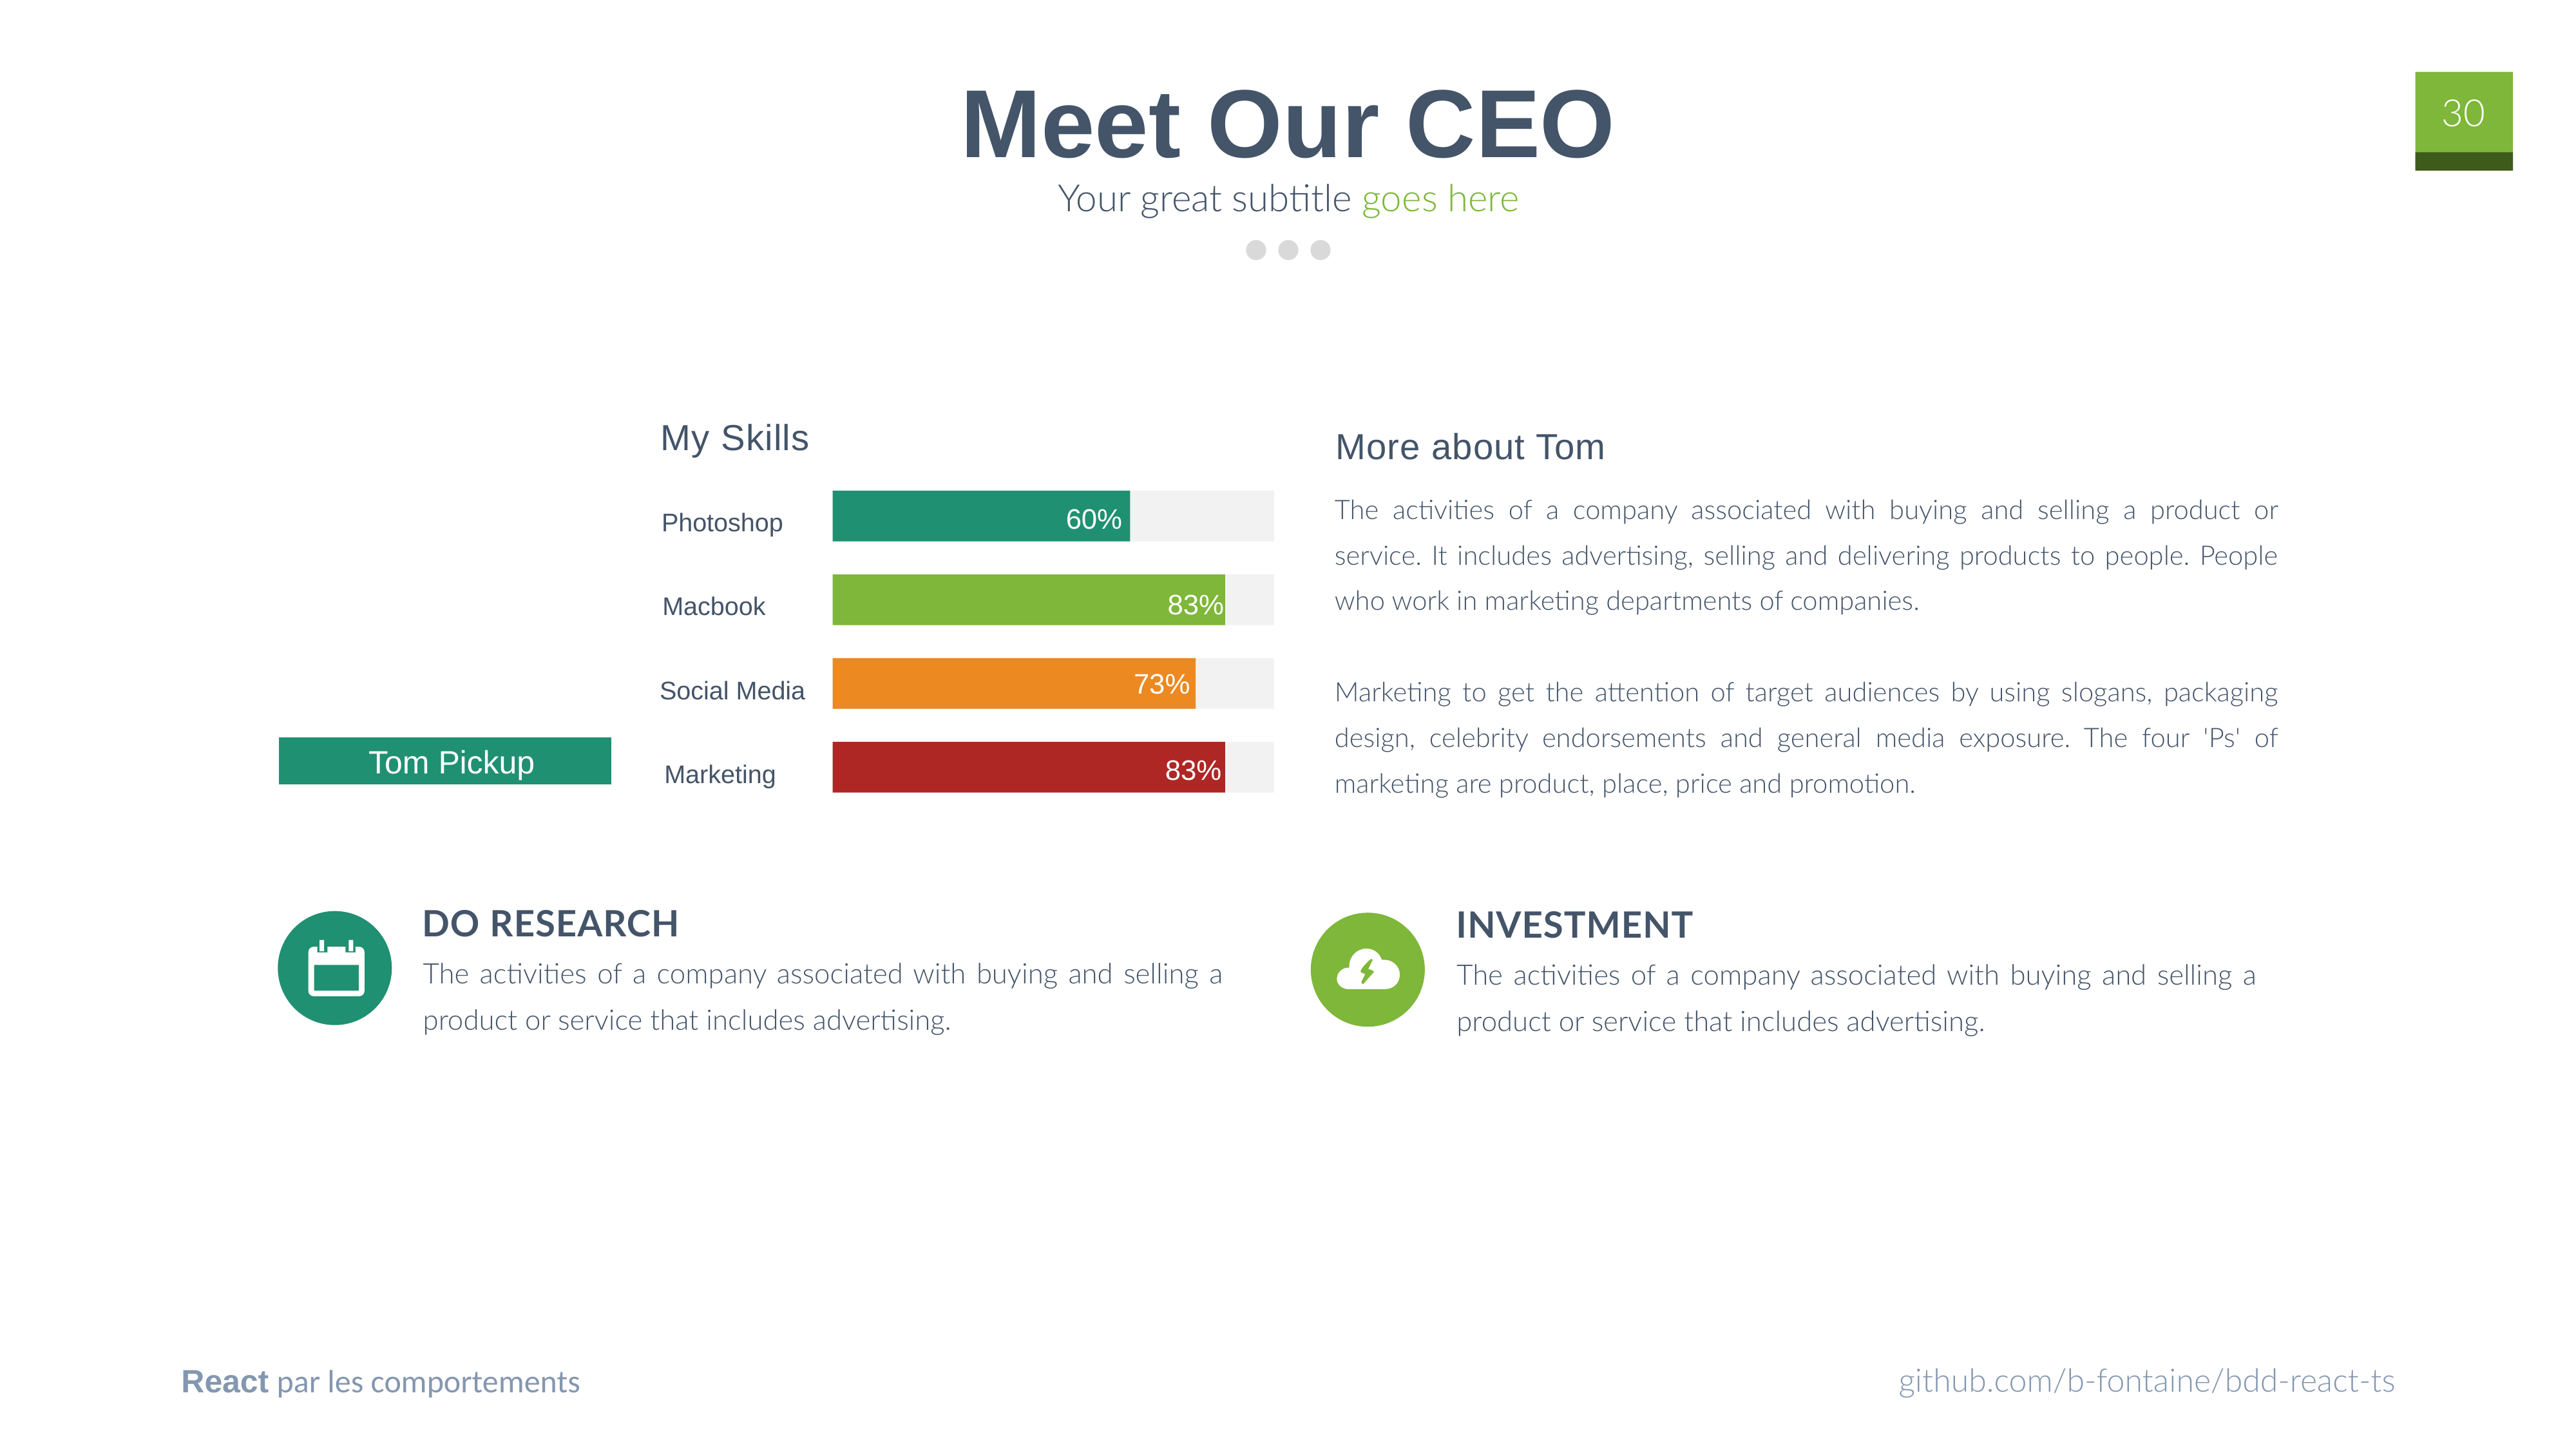

Meet Our CEO
Your great subtitle goes here

My Skills
More about Tom
The activities of a company associated with buying and selling a product or service. It includes advertising, selling and delivering products to people. People who work in marketing departments of companies.

Marketing to get the attention of target audiences by using slogans, packaging design, celebrity endorsements and general media exposure. The four 'Ps' of marketing are product, place, price and promotion.
60%
Photoshop

Macbook
83%

73%
Social Media

Tom Pickup
83%
Marketing

DO RESEARCH
INVESTMENT

The activities of a company associated with buying and selling a product or service that includes advertising.
The activities of a company associated with buying and selling a product or service that includes advertising.